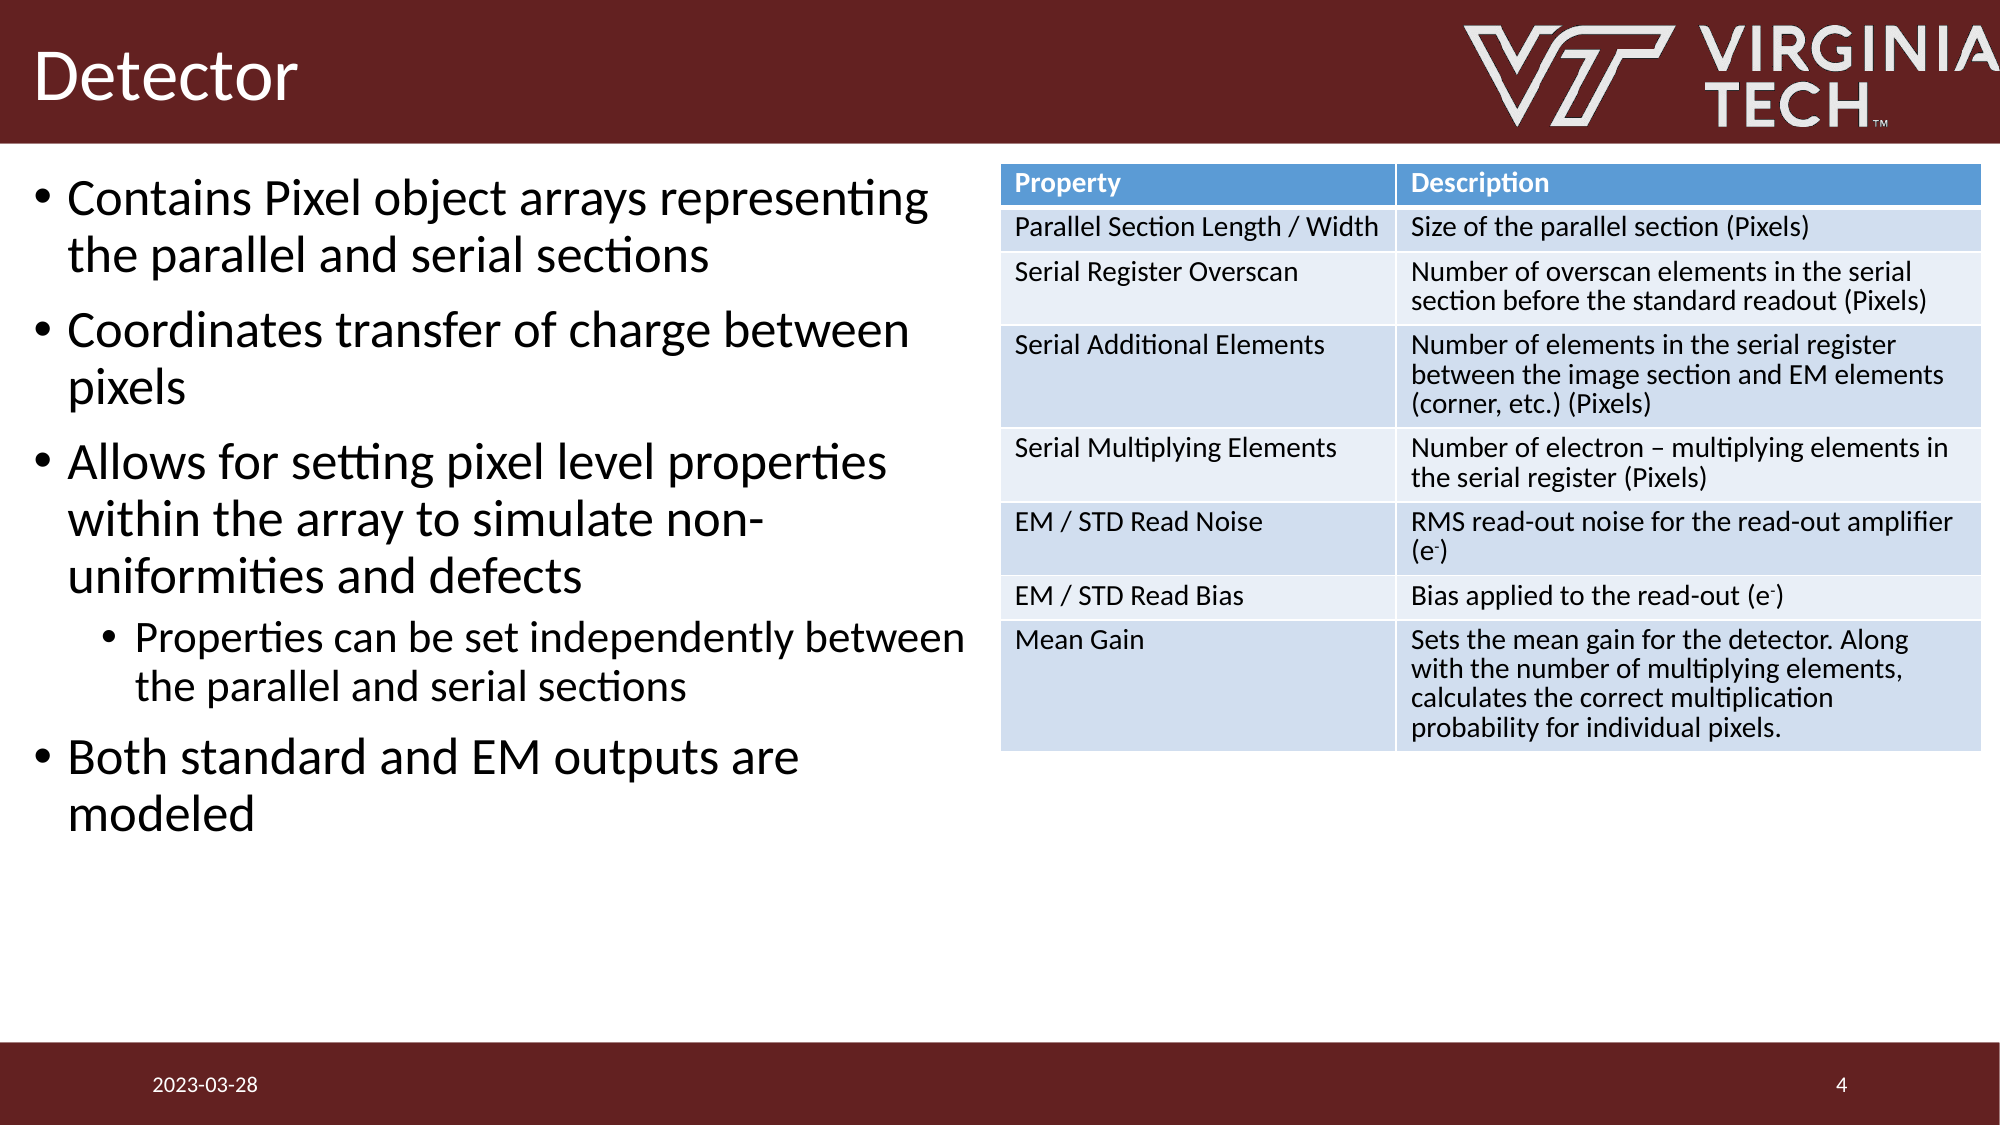

# Detector
Contains Pixel object arrays representing the parallel and serial sections
Coordinates transfer of charge between pixels
Allows for setting pixel level properties within the array to simulate non-uniformities and defects
Properties can be set independently between the parallel and serial sections
Both standard and EM outputs are modeled
| Property | Description |
| --- | --- |
| Parallel Section Length / Width | Size of the parallel section (Pixels) |
| Serial Register Overscan | Number of overscan elements in the serial section before the standard readout (Pixels) |
| Serial Additional Elements | Number of elements in the serial register between the image section and EM elements (corner, etc.) (Pixels) |
| Serial Multiplying Elements | Number of electron – multiplying elements in the serial register (Pixels) |
| EM / STD Read Noise | RMS read-out noise for the read-out amplifier (e-) |
| EM / STD Read Bias | Bias applied to the read-out (e-) |
| Mean Gain | Sets the mean gain for the detector. Along with the number of multiplying elements, calculates the correct multiplication probability for individual pixels. |
2023-03-28

4